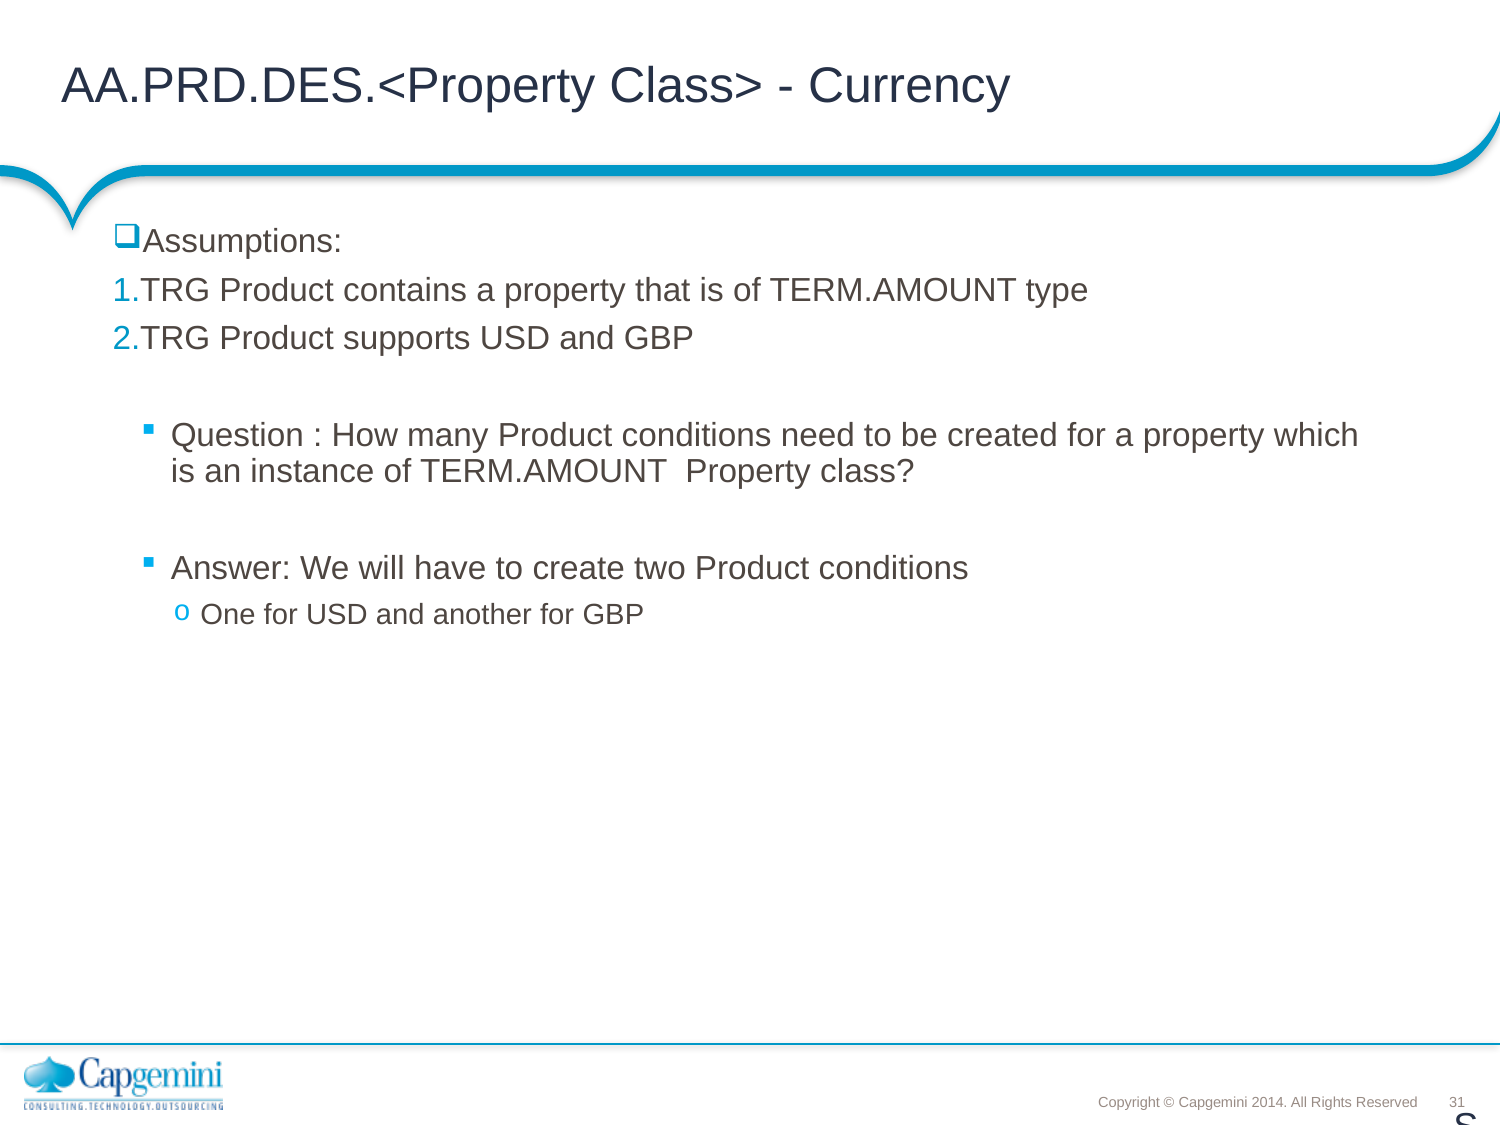

# AA.PRD.DES.<Property Class> - Currency
Assumptions:
TRG Product contains a property that is of TERM.AMOUNT type
TRG Product supports USD and GBP

Question : How many Product conditions need to be created for a property which is an instance of TERM.AMOUNT  Property class?

Answer: We will have to create two Product conditions
One for USD and another for GBP

Slide 31